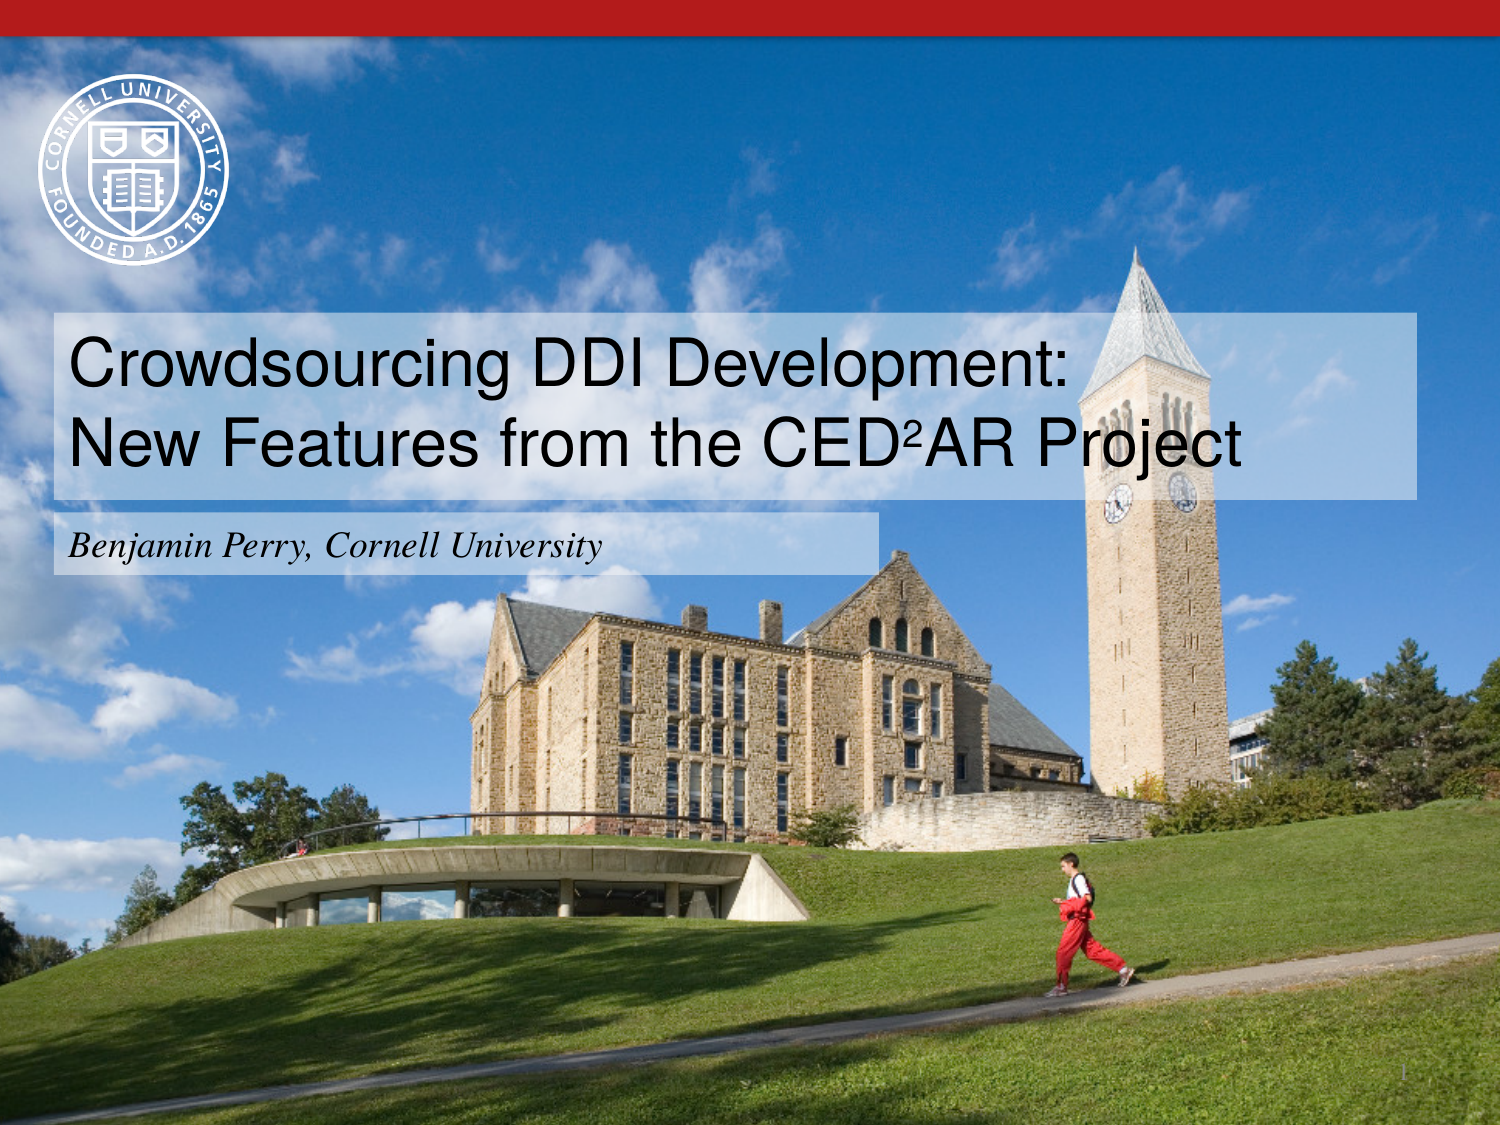

Crowdsourcing DDI Development:
New Features from the CED2AR Project
Benjamin Perry, Cornell University
1